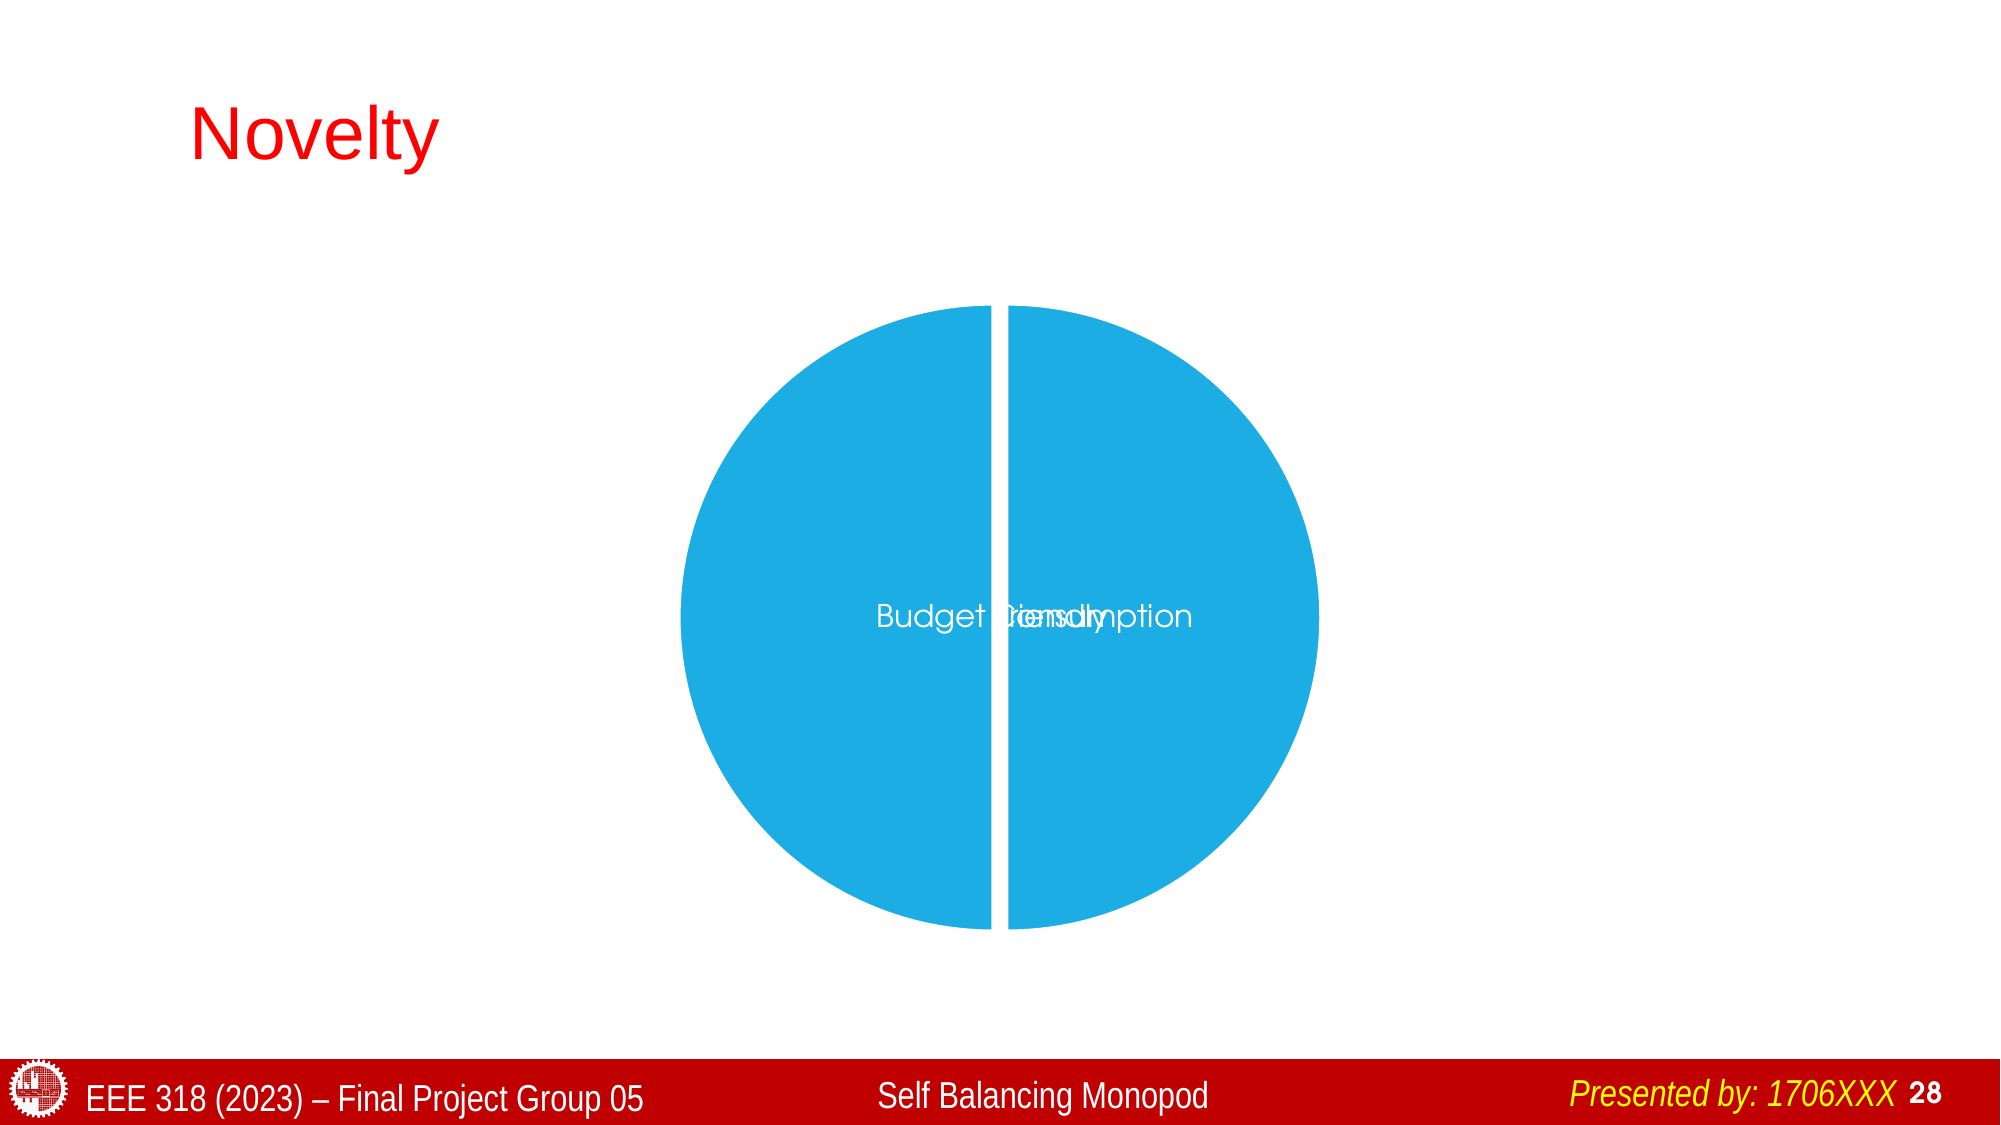

# Novelty
Low Power Consumption
Budget Friendly
Presented by: 1706XXX
Self Balancing Monopod
EEE 318 (2023) – Final Project Group 05
28